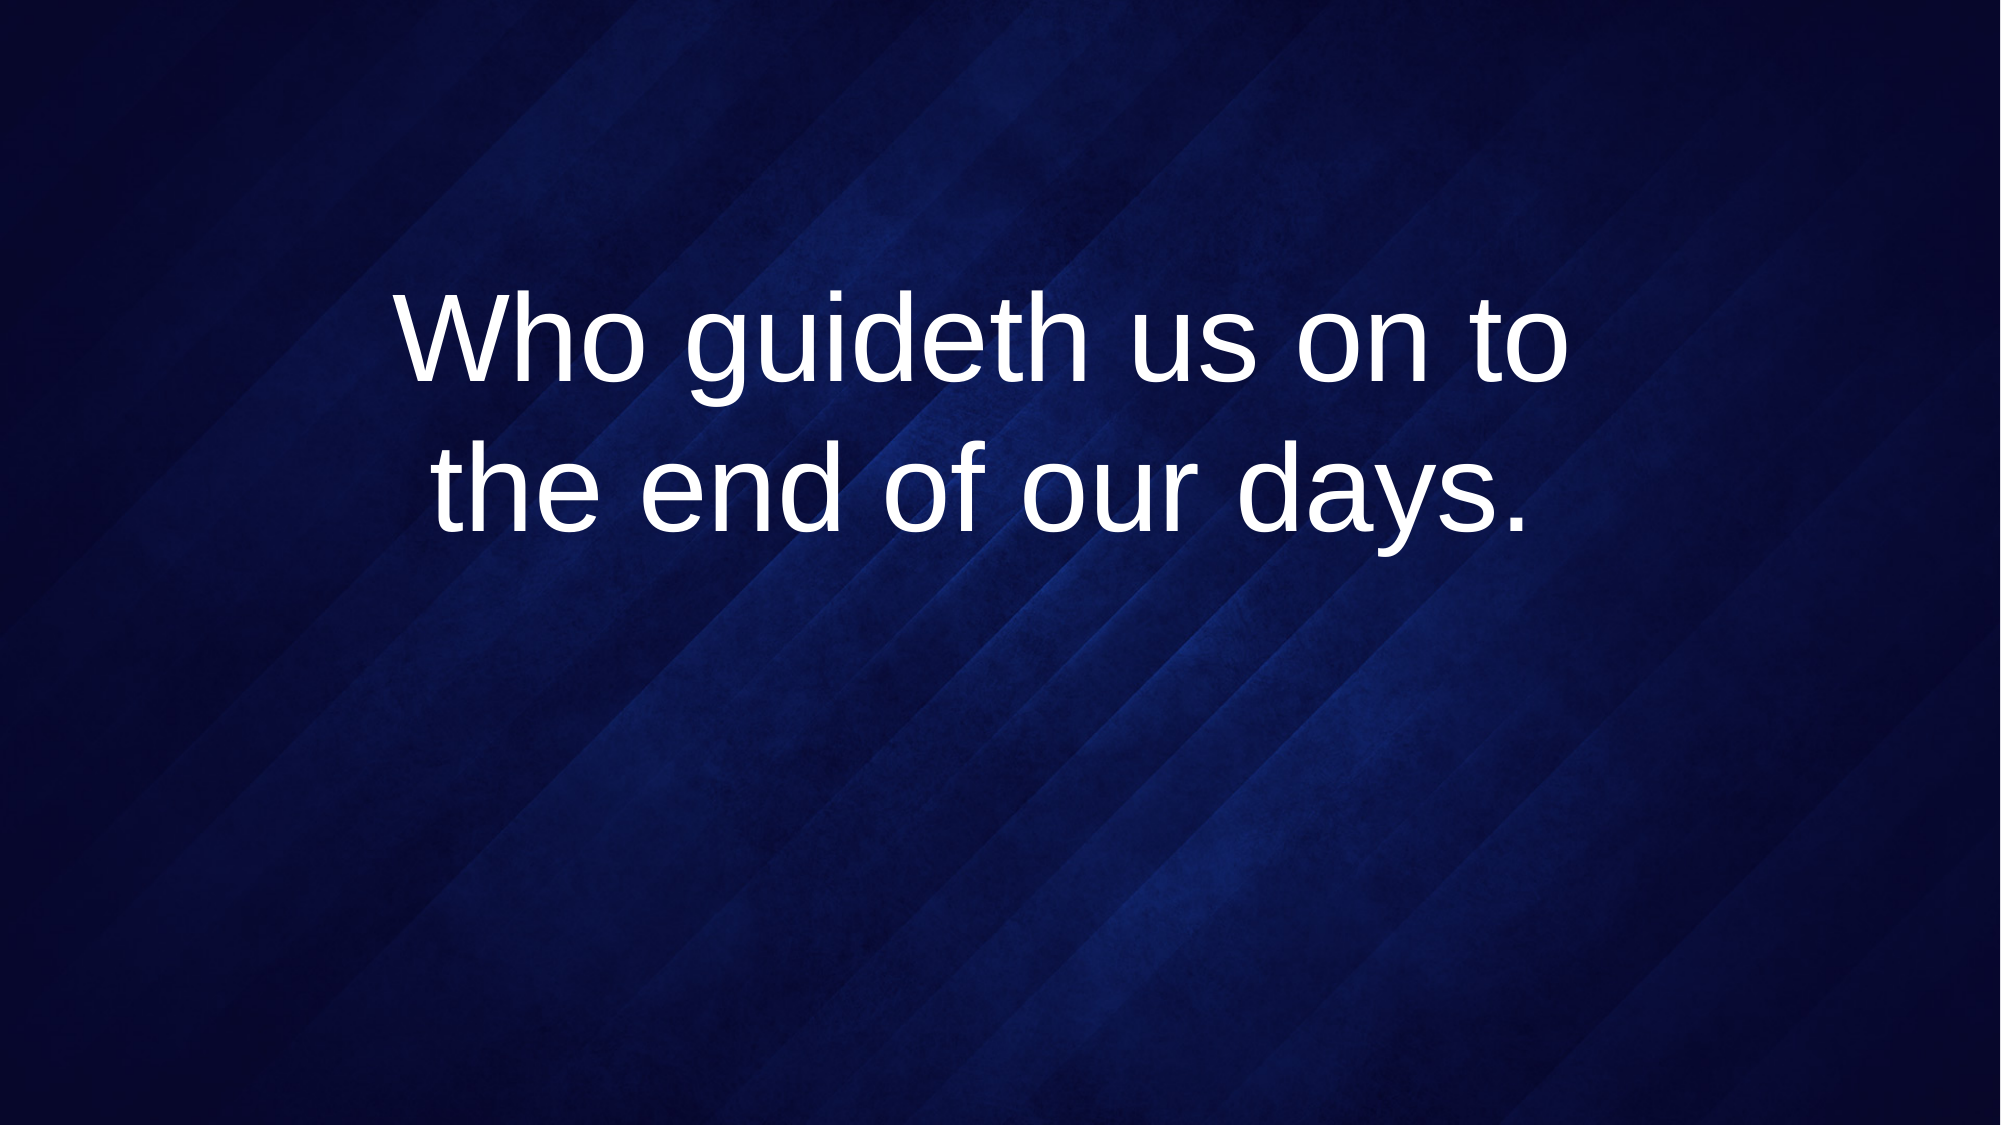

# Who guideth us on to the end of our days.